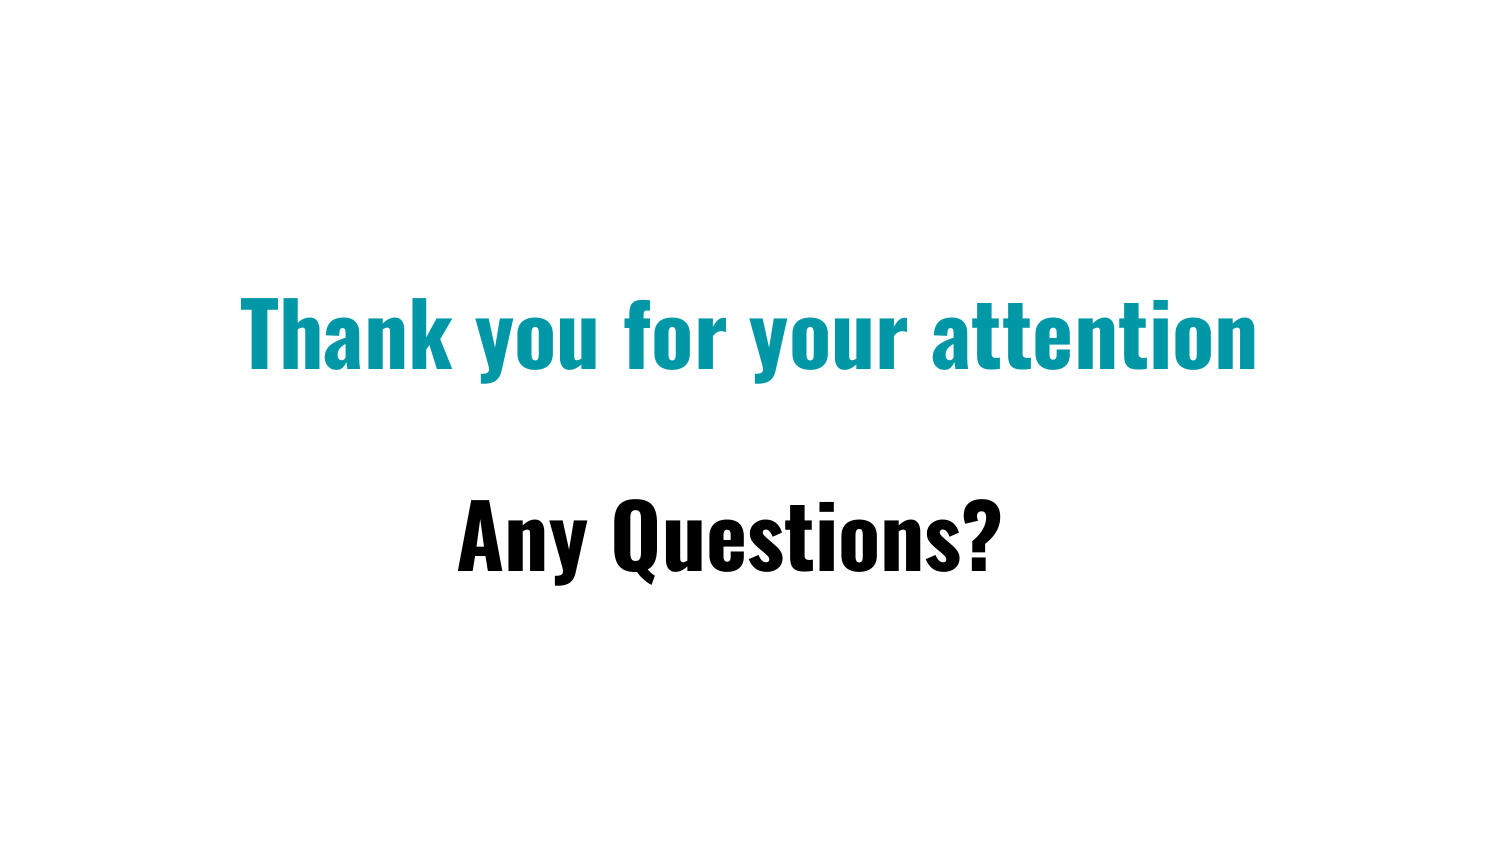

Thank you for your attention
Any Questions?